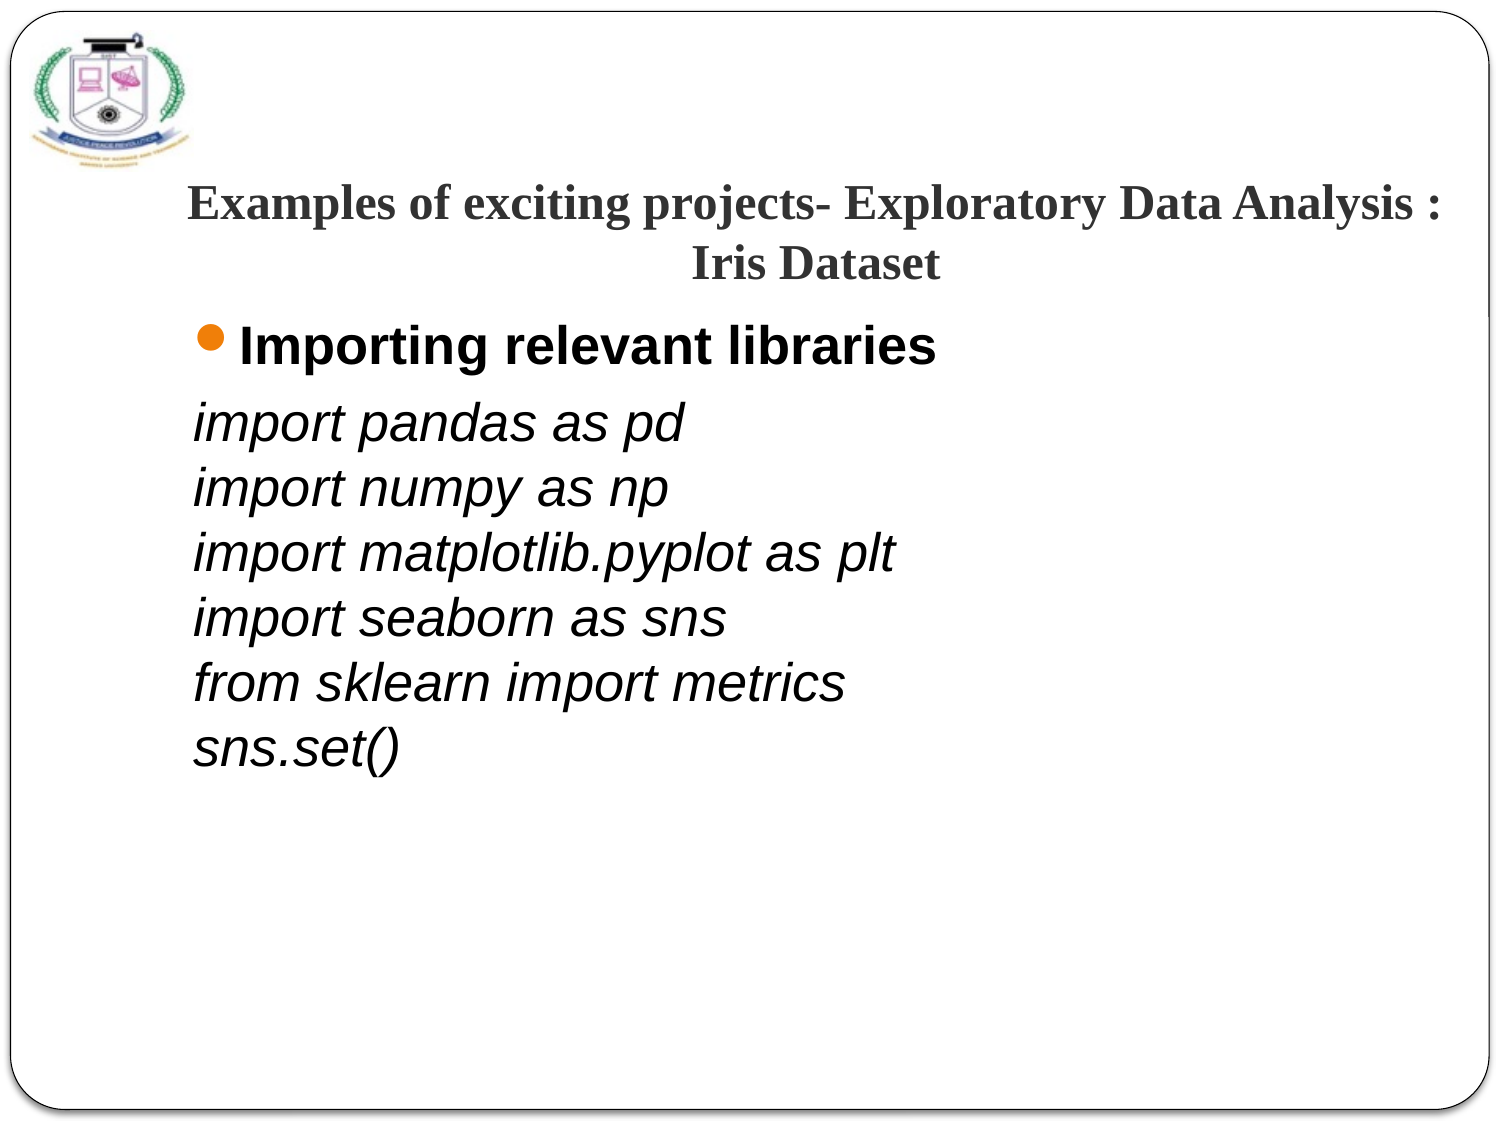

# Examples of exciting projects- Exploratory Data Analysis : Iris Dataset
Importing relevant libraries
import pandas as pd
import numpy as np
import matplotlib.pyplot as plt
import seaborn as sns
from sklearn import metrics
sns.set()